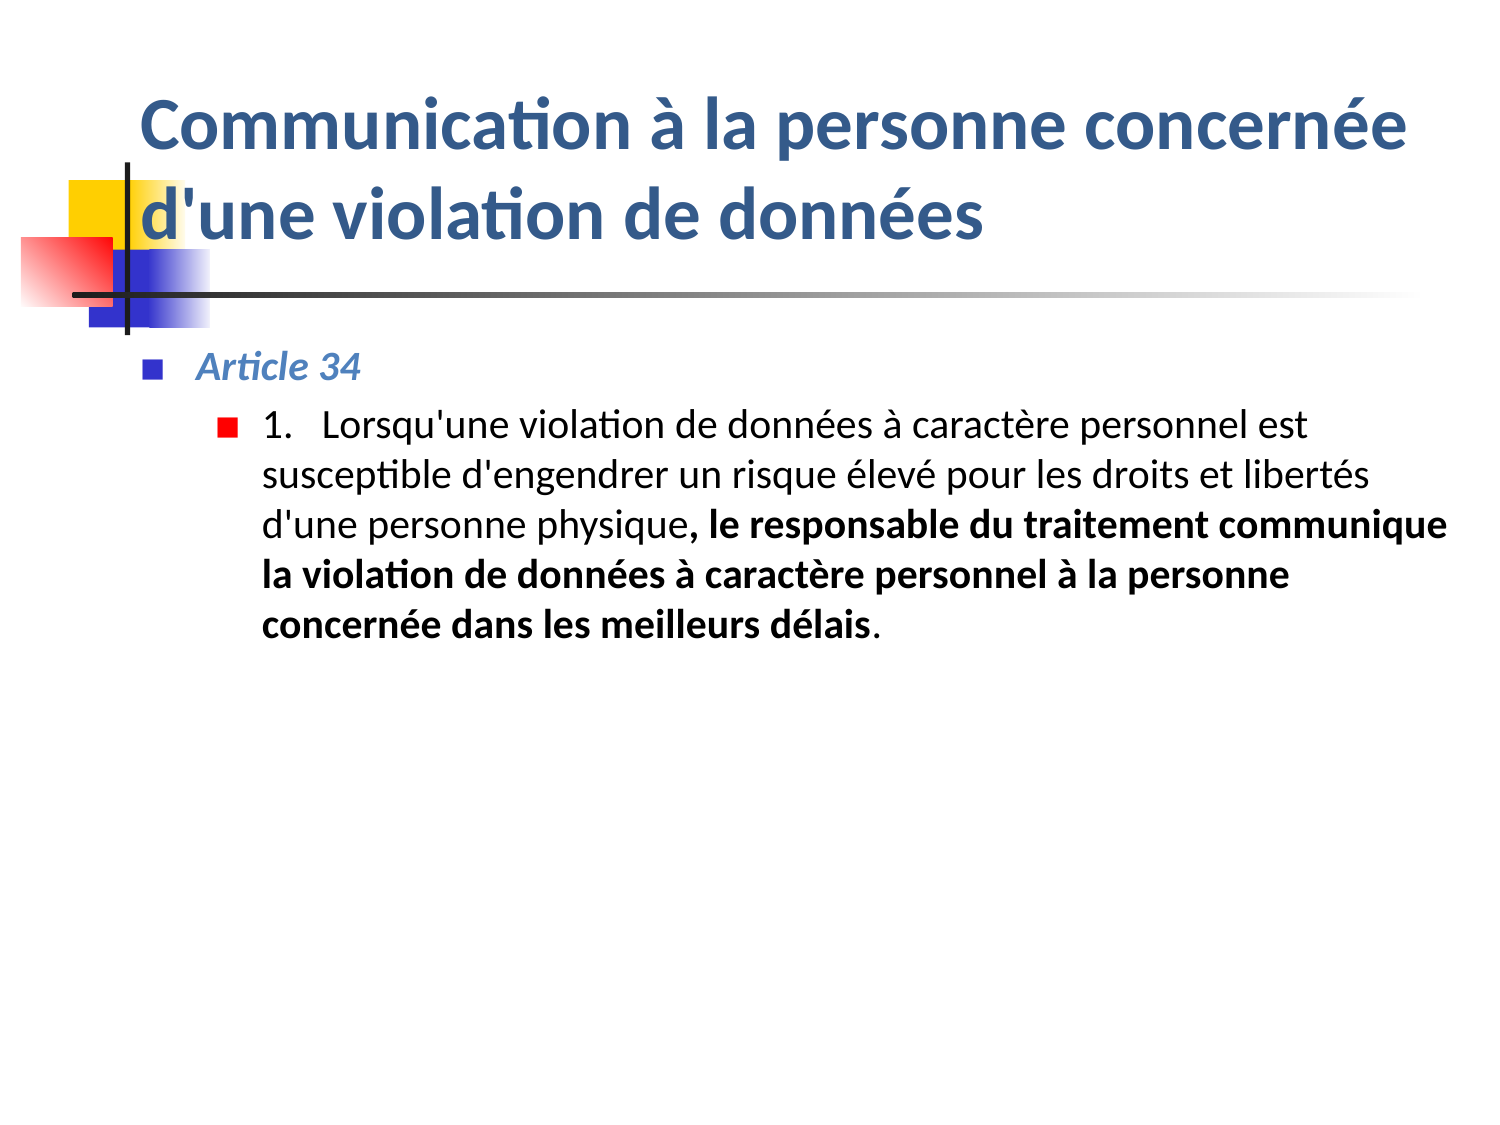

# Communication à la personne concernée d'une violation de données
Article 34
1.   Lorsqu'une violation de données à caractère personnel est susceptible d'engendrer un risque élevé pour les droits et libertés d'une personne physique, le responsable du traitement communique la violation de données à caractère personnel à la personne concernée dans les meilleurs délais.